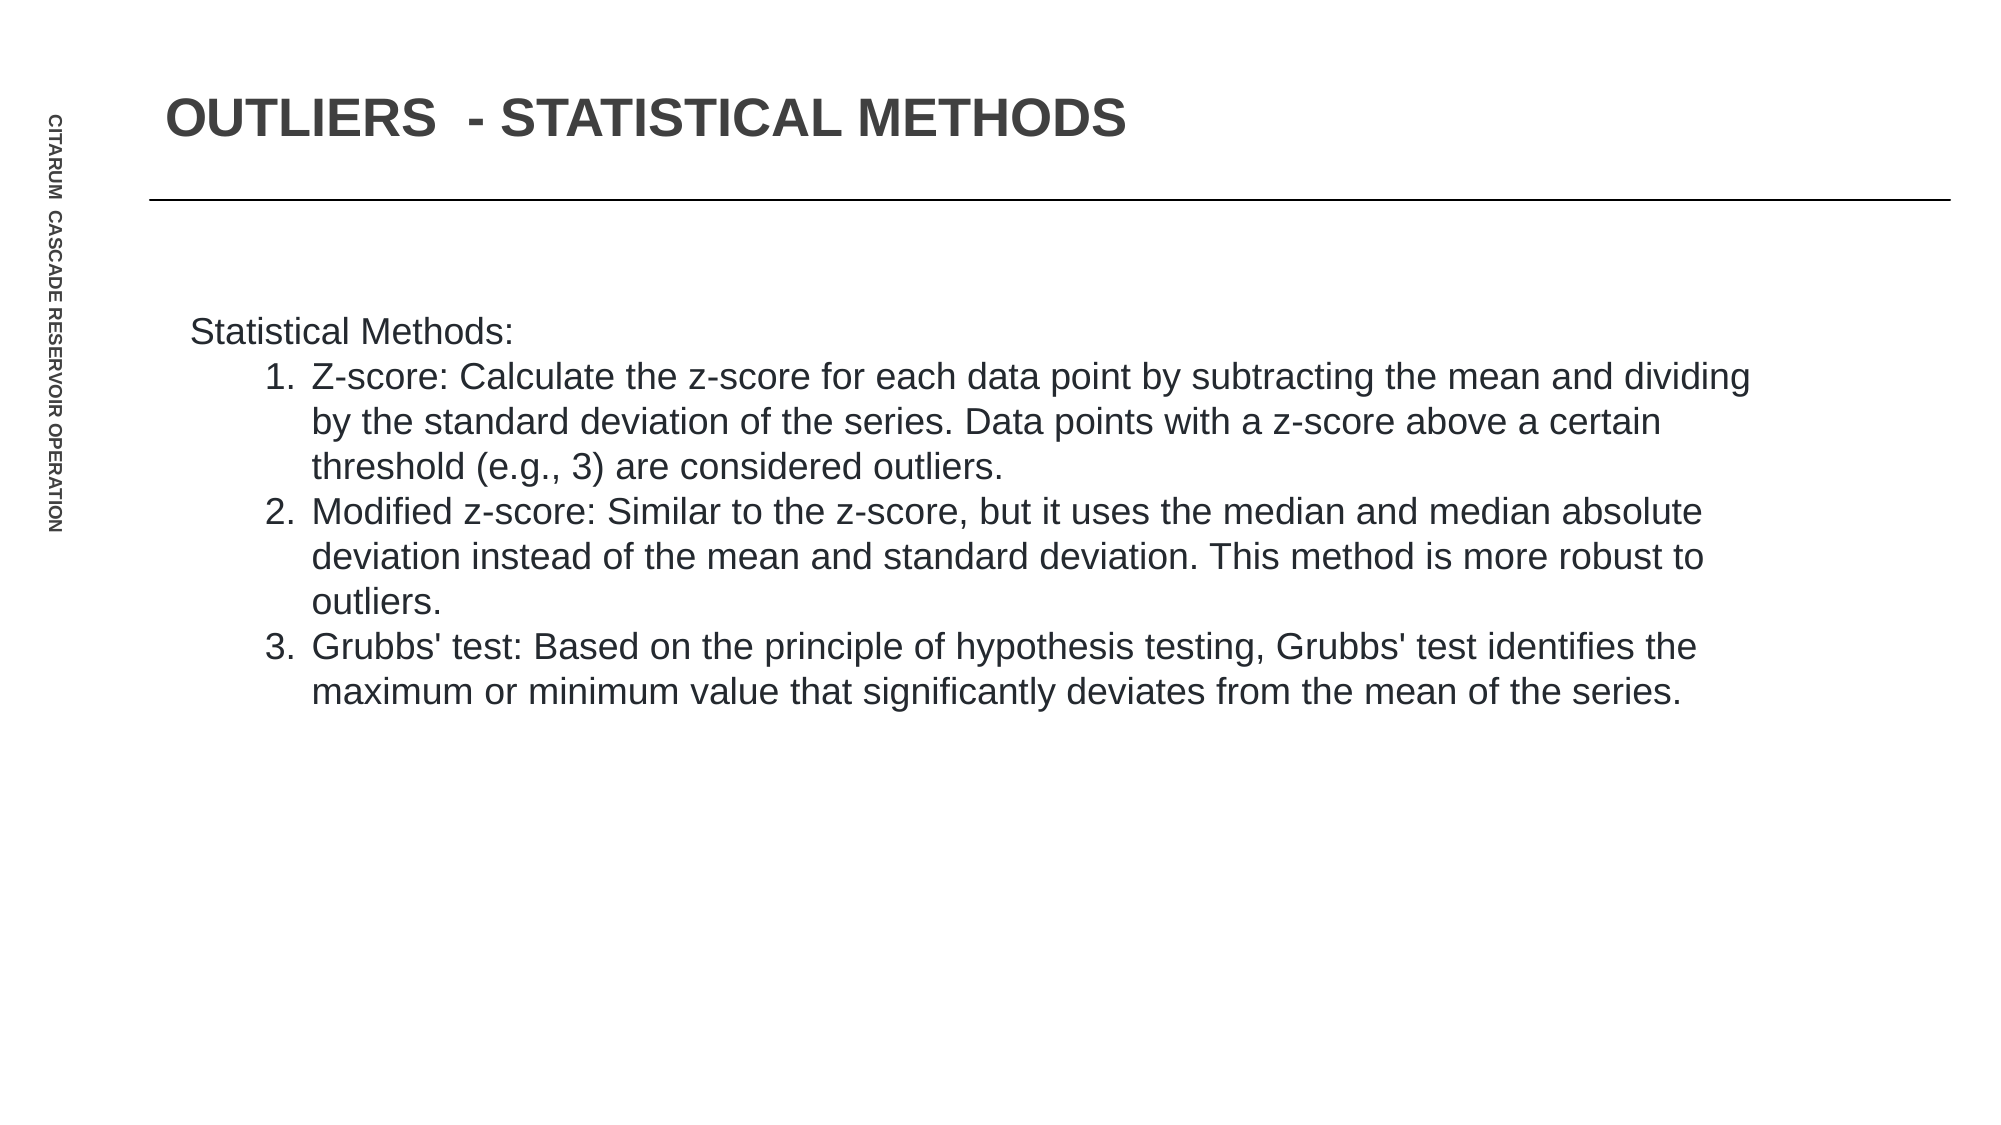

# OUTLIERS  - STATISTICAL METHODS
Statistical Methods:
Z-score: Calculate the z-score for each data point by subtracting the mean and dividing by the standard deviation of the series. Data points with a z-score above a certain threshold (e.g., 3) are considered outliers.
Modified z-score: Similar to the z-score, but it uses the median and median absolute deviation instead of the mean and standard deviation. This method is more robust to outliers.
Grubbs' test: Based on the principle of hypothesis testing, Grubbs' test identifies the maximum or minimum value that significantly deviates from the mean of the series.

Citarum  Cascade Reservoir Operation
4